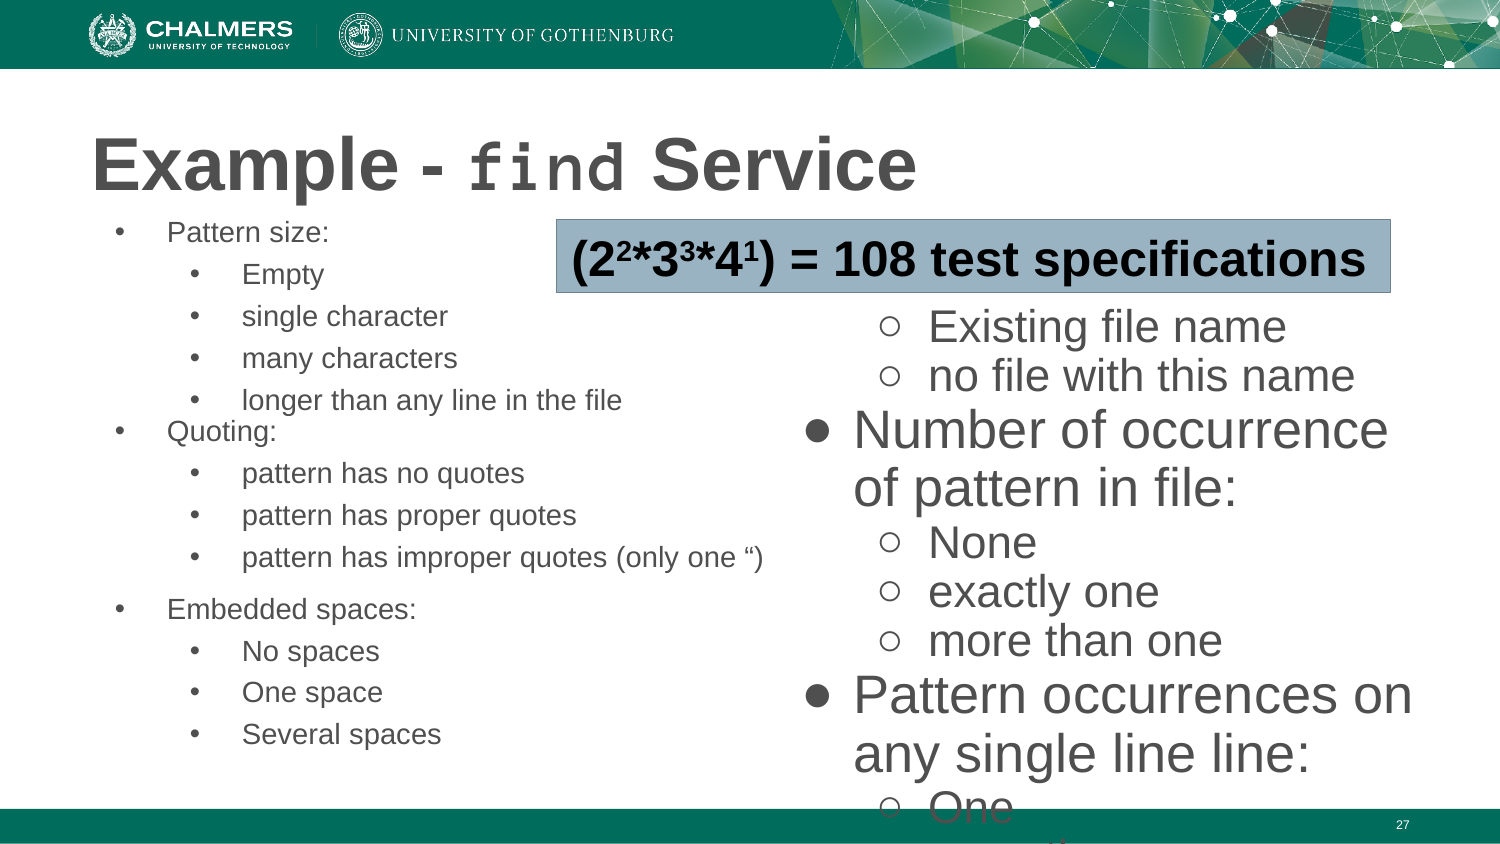

# Example - find Service
Pattern size:
Empty
single character
many characters
longer than any line in the file
Quoting:
pattern has no quotes
pattern has proper quotes
pattern has improper quotes (only one “)
Embedded spaces:
No spaces
One space
Several spaces
(22*33*41) = 108 test specifications

File name:
Existing file name
no file with this name
Number of occurrence of pattern in file:
None
exactly one
more than one
Pattern occurrences on any single line line:
One
more than one
27